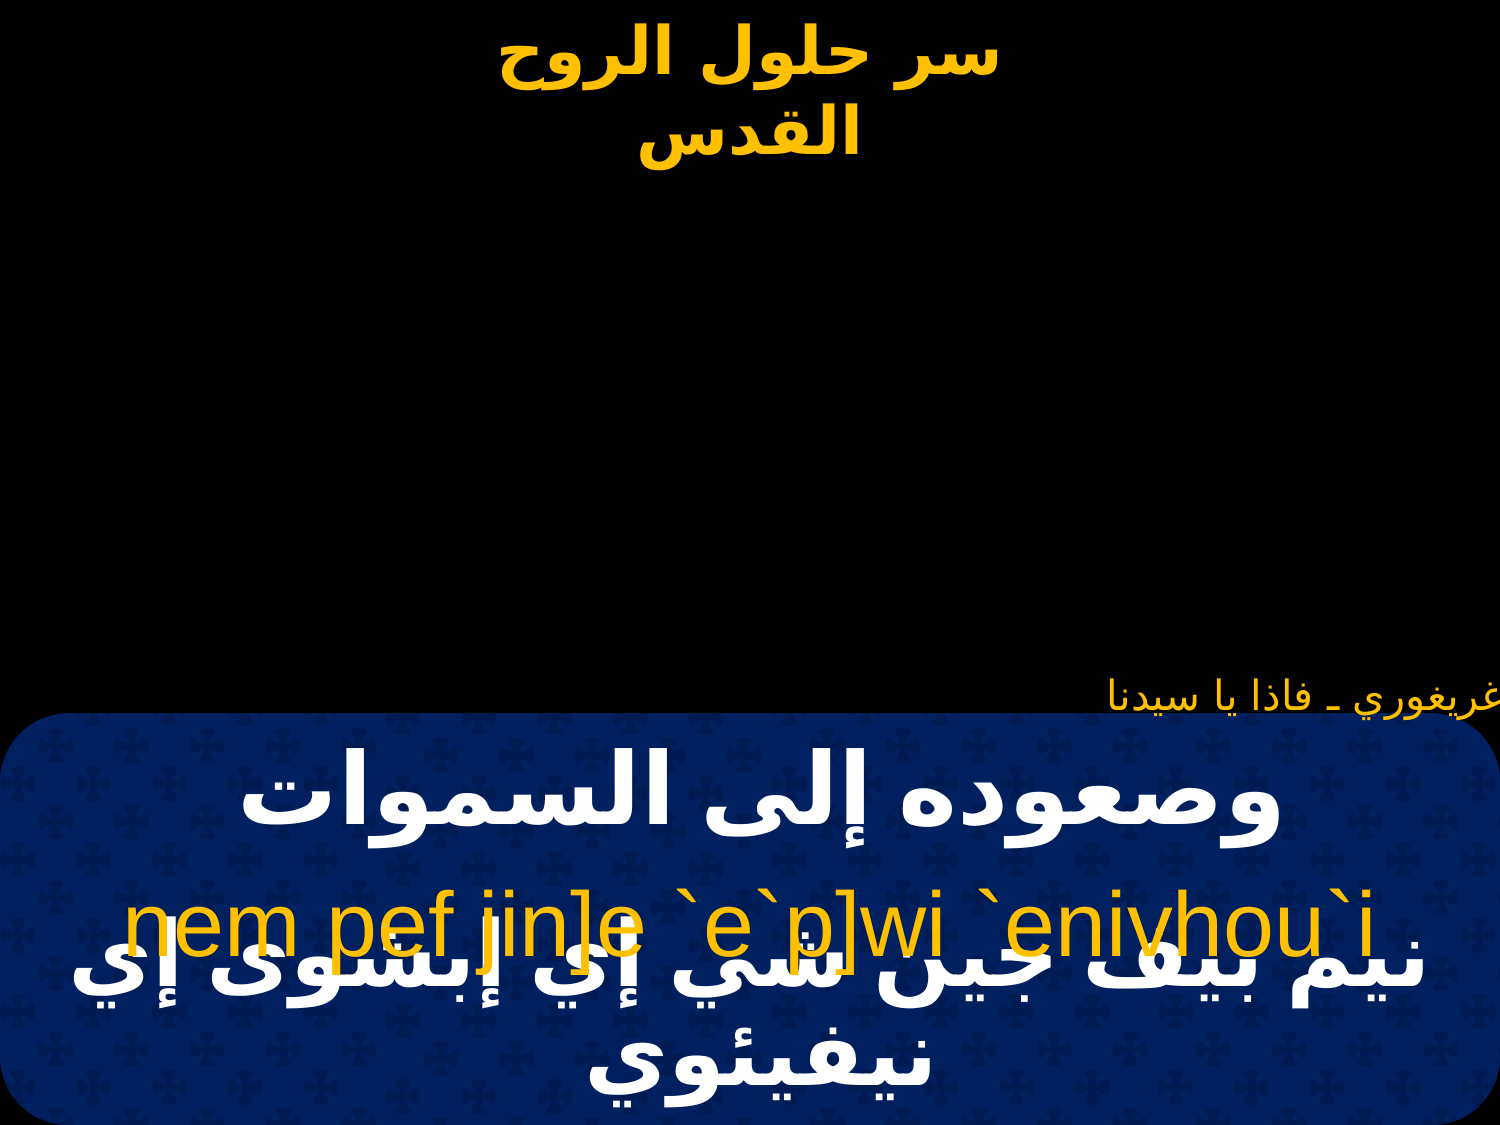

غريغوري ـ فاذا يا سيدنا
# وصعوده إلى السموات
nem pef jin]e `e`p]wi `enivhou`i
نيم بيف جين شي إي إبشوى إي نيفيئوي